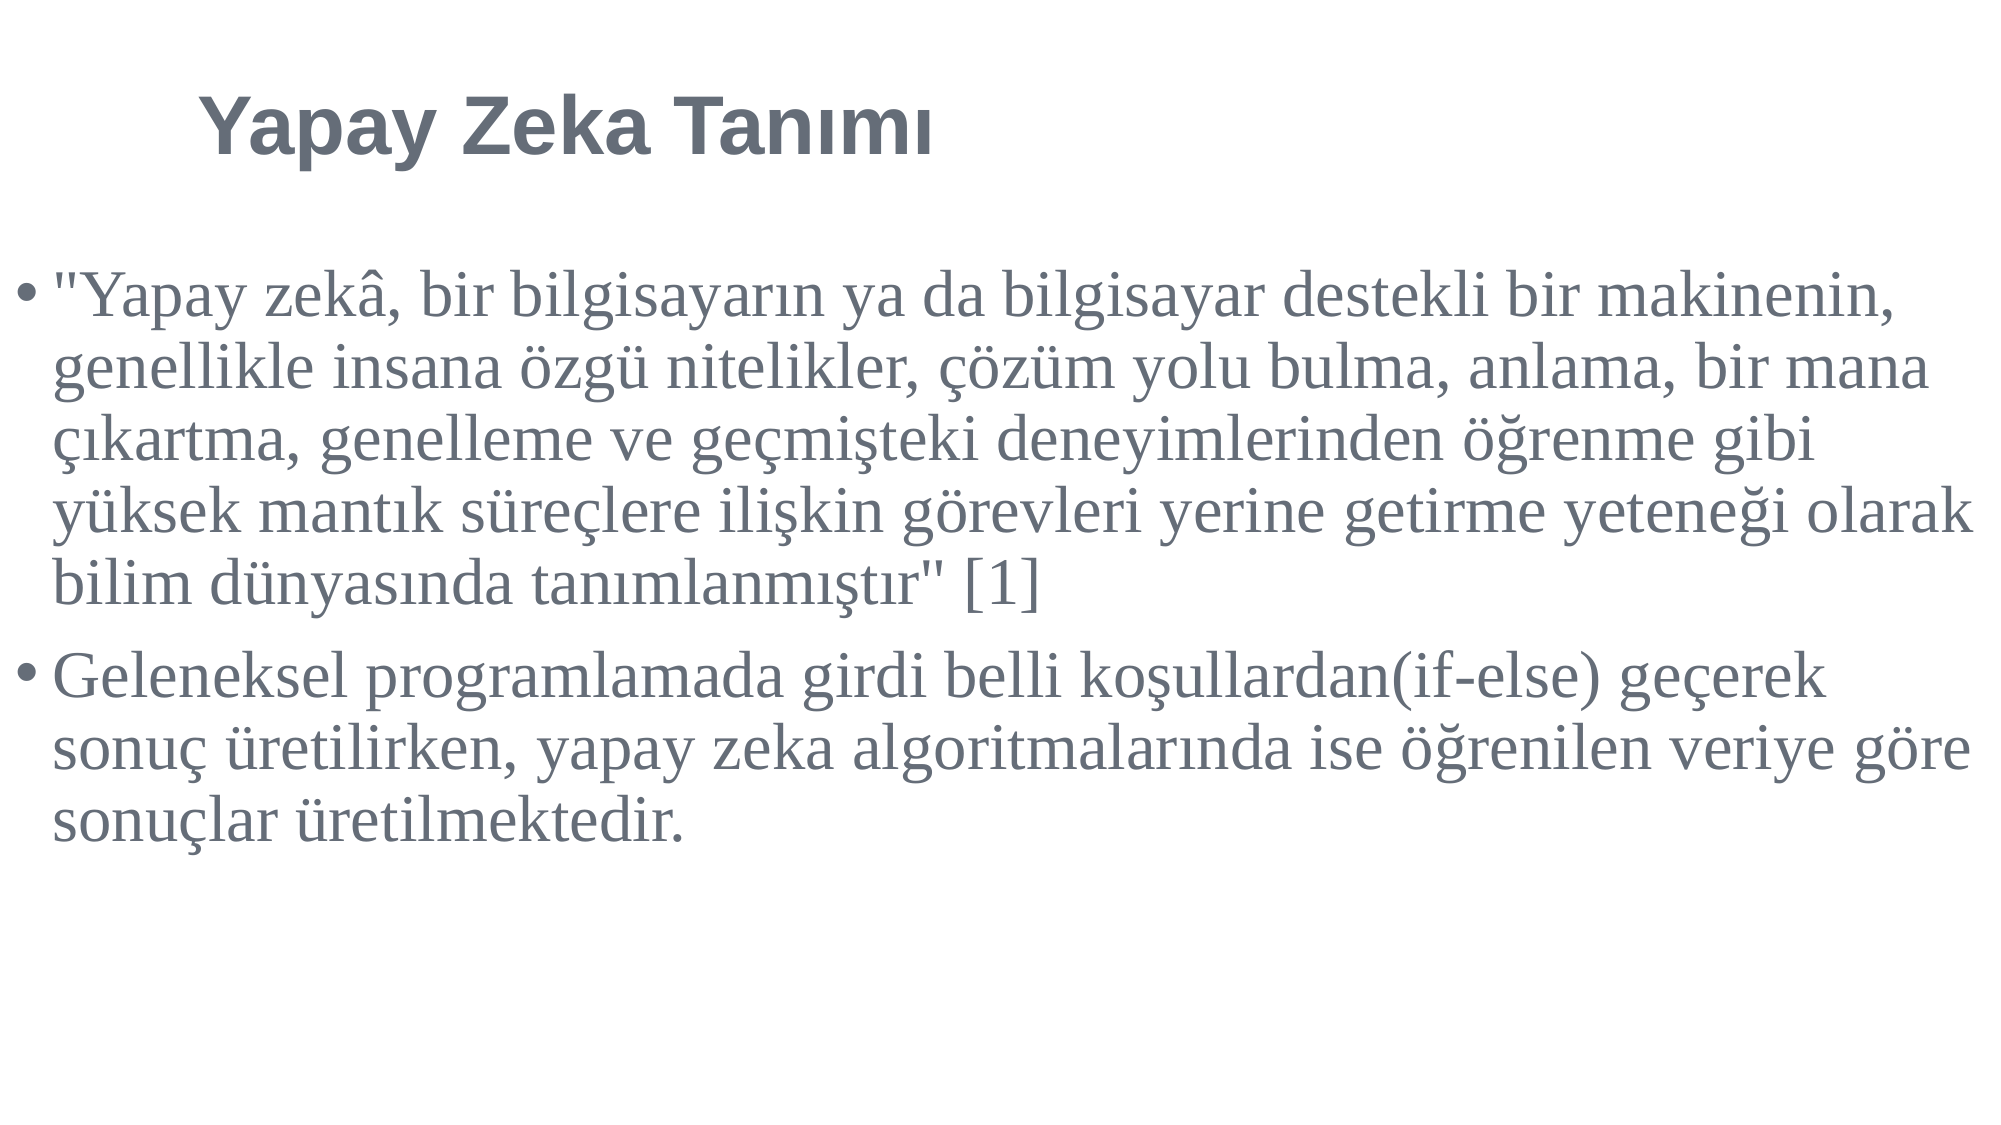

Yapay Zeka Tanımı

"Yapay zekâ, bir bilgisayarın ya da bilgisayar destekli bir makinenin, genellikle insana özgü nitelikler, çözüm yolu bulma, anlama, bir mana çıkartma, genelleme ve geçmişteki deneyimlerinden öğrenme gibi yüksek mantık süreçlere ilişkin görevleri yerine getirme yeteneği olarak bilim dünyasında tanımlanmıştır" [1]
Geleneksel programlamada girdi belli koşullardan(if-else) geçerek sonuç üretilirken, yapay zeka algoritmalarında ise öğrenilen veriye göre sonuçlar üretilmektedir.